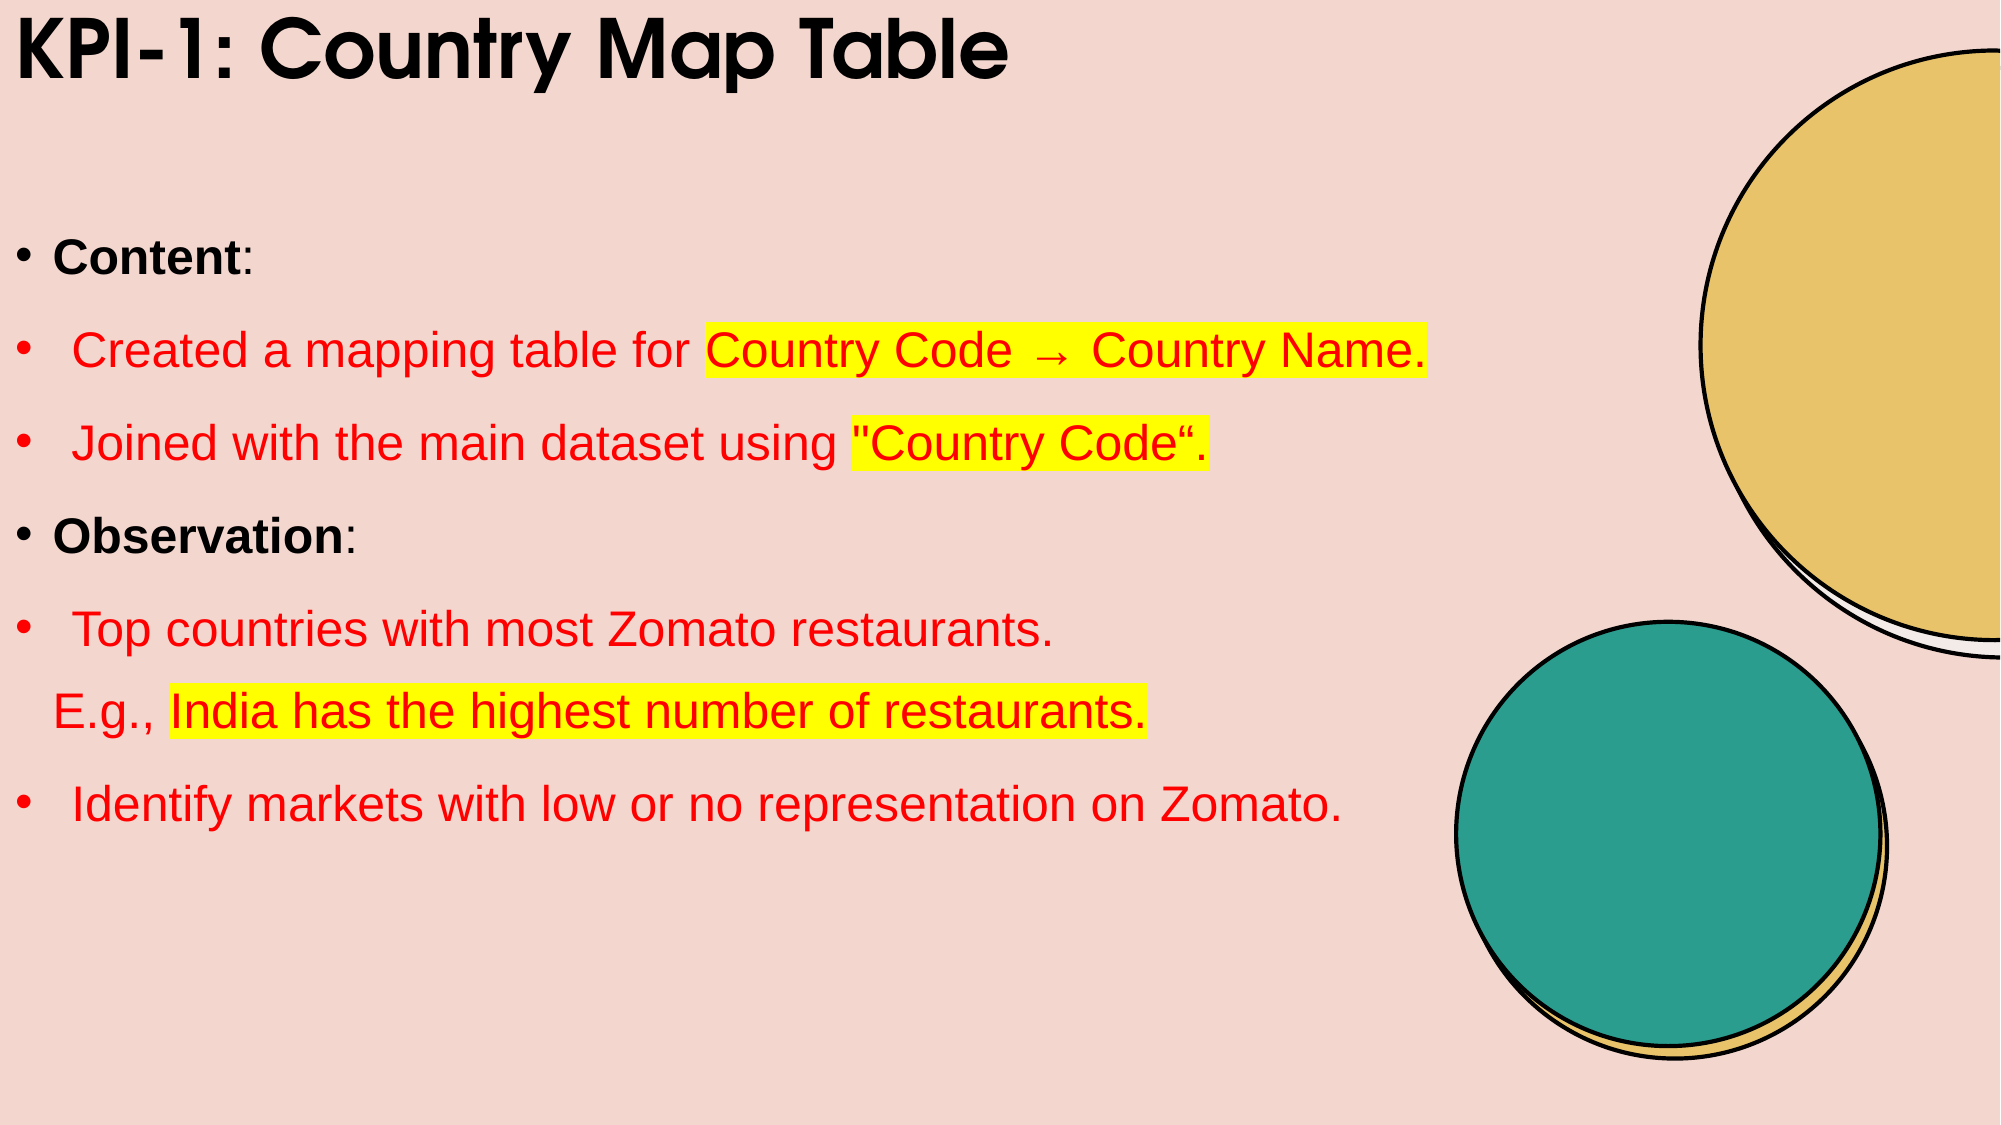

# KPI-1: Country Map Table
Content:
Created a mapping table for Country Code → Country Name.
Joined with the main dataset using "Country Code“.
Observation:
Top countries with most Zomato restaurants.
E.g., India has the highest number of restaurants.
Identify markets with low or no representation on Zomato.